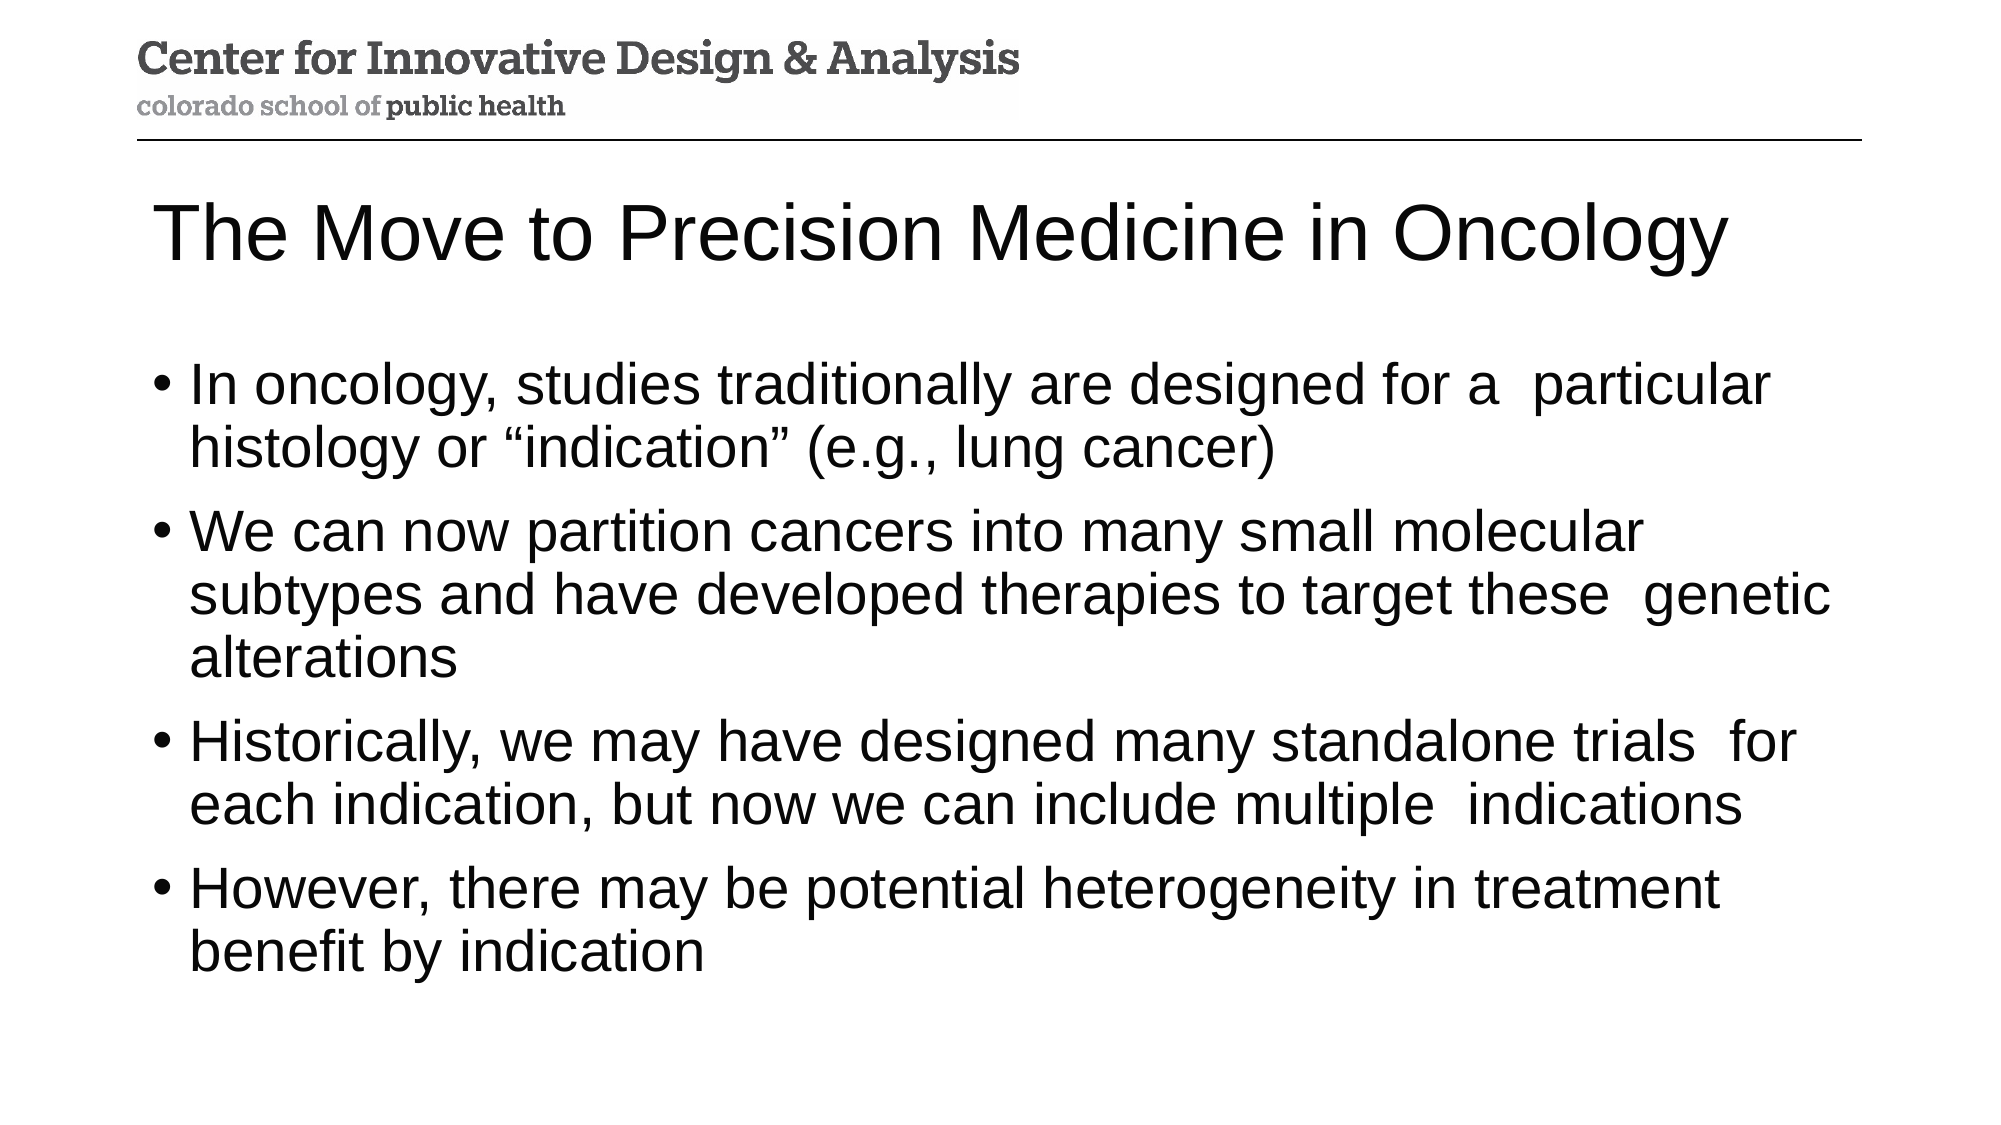

# The Move to Precision Medicine in Oncology
In oncology, studies traditionally are designed for a  particular histology or “indication” (e.g., lung cancer)
We can now partition cancers into many small molecular  subtypes and have developed therapies to target these  genetic alterations
Historically, we may have designed many standalone trials  for each indication, but now we can include multiple  indications
However, there may be potential heterogeneity in treatment  benefit by indication